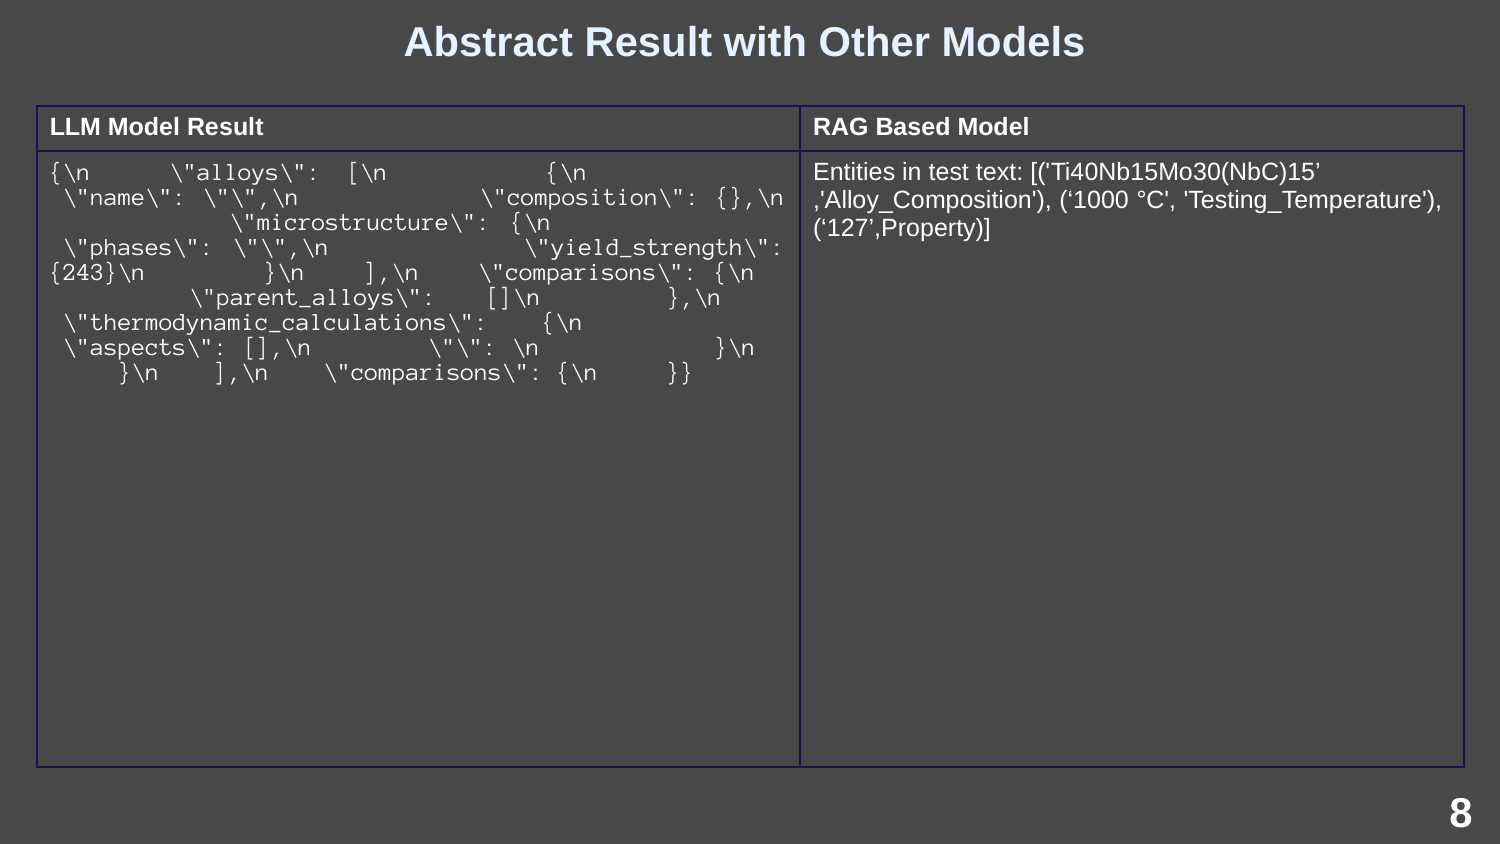

8
# Abstract Result with Other Models
| LLM Model Result | RAG Based Model |
| --- | --- |
| ​{\n    \"alloys\": [\n        {\n            \"name\": \"\",\n            \"composition\": {},\n            \"microstructure\": {\n                \"phases\": \"\",\n            \"yield\_strength\": {243}\n        }\n    ],\n    \"comparisons\": {\n        \"parent\_alloys\": []\n    },\n    \"thermodynamic\_calculations\": {\n        \"aspects\": [],\n        \"\": \n            }\n        }\n    ],\n    \"comparisons\": {\n     }} | Entities in test text: [('Ti40Nb15Mo30(NbC)15’ ,'Alloy\_Composition'), (‘1000 °C', 'Testing\_Temperature'), (‘127’,Property)] |
8